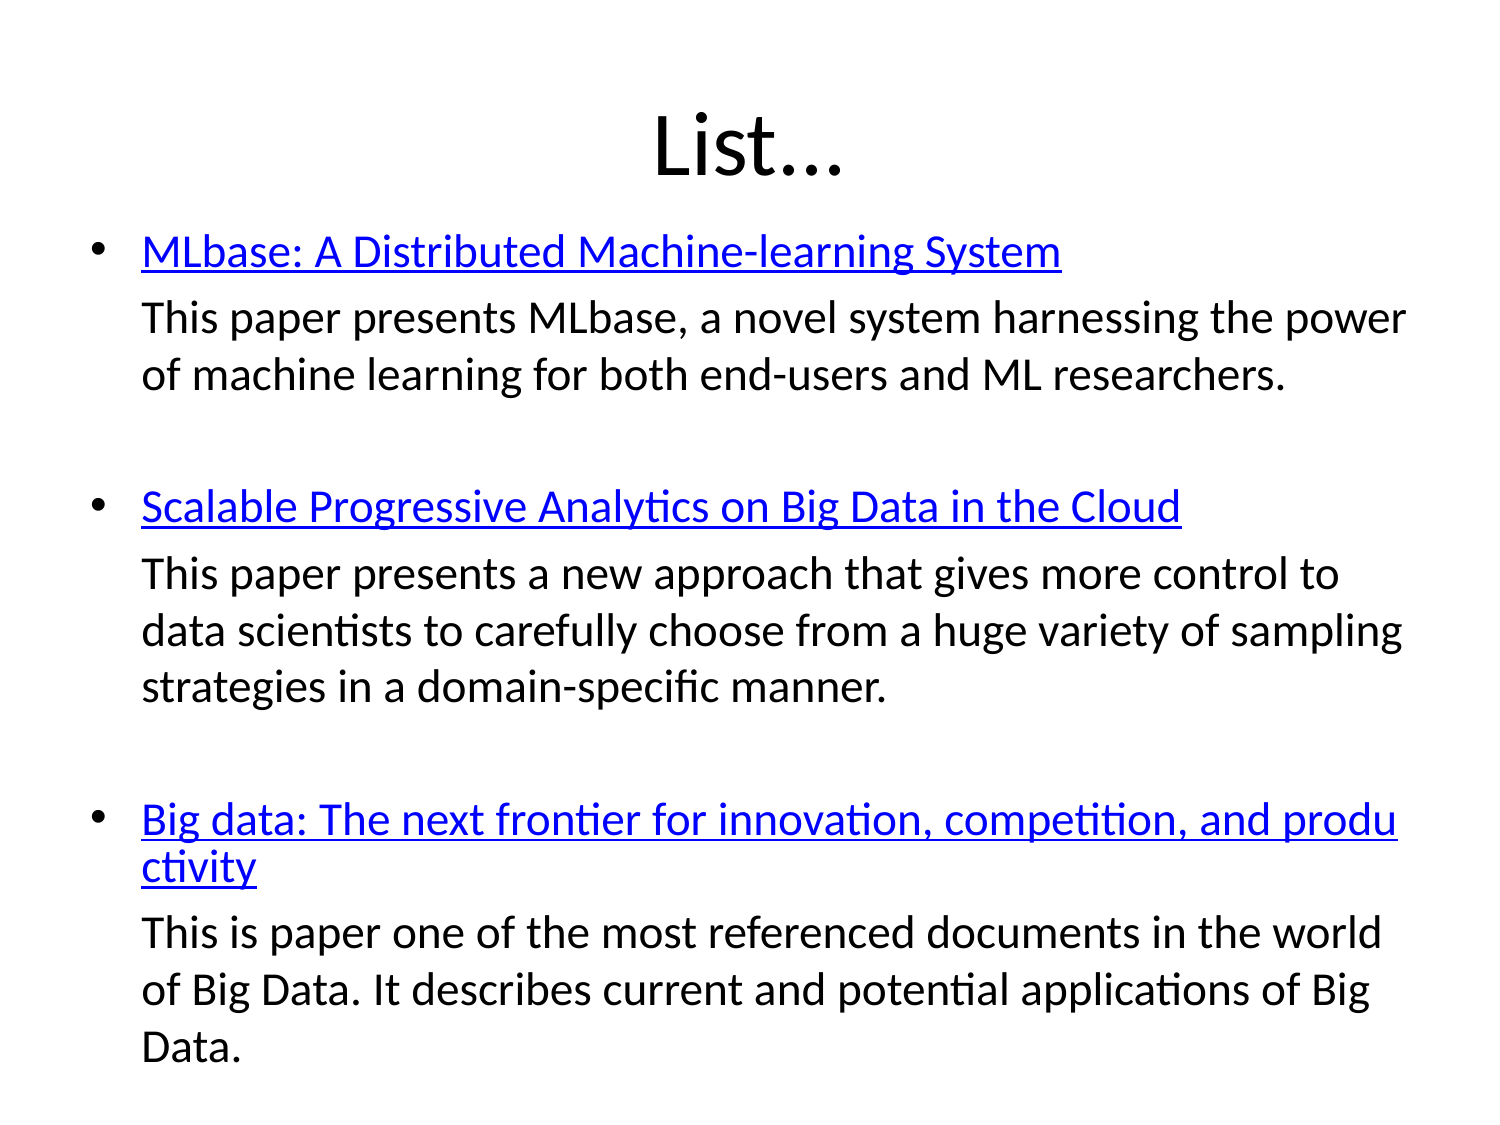

# List...
MLbase: A Distributed Machine-learning System
	This paper presents MLbase, a novel system harnessing the power of machine learning for both end-users and ML researchers.

Scalable Progressive Analytics on Big Data in the Cloud
	This paper presents a new approach that gives more control to data scientists to carefully choose from a huge variety of sampling strategies in a domain-specific manner.

Big data: The next frontier for innovation, competition, and productivity
	This is paper one of the most referenced documents in the world of Big Data. It describes current and potential applications of Big Data.